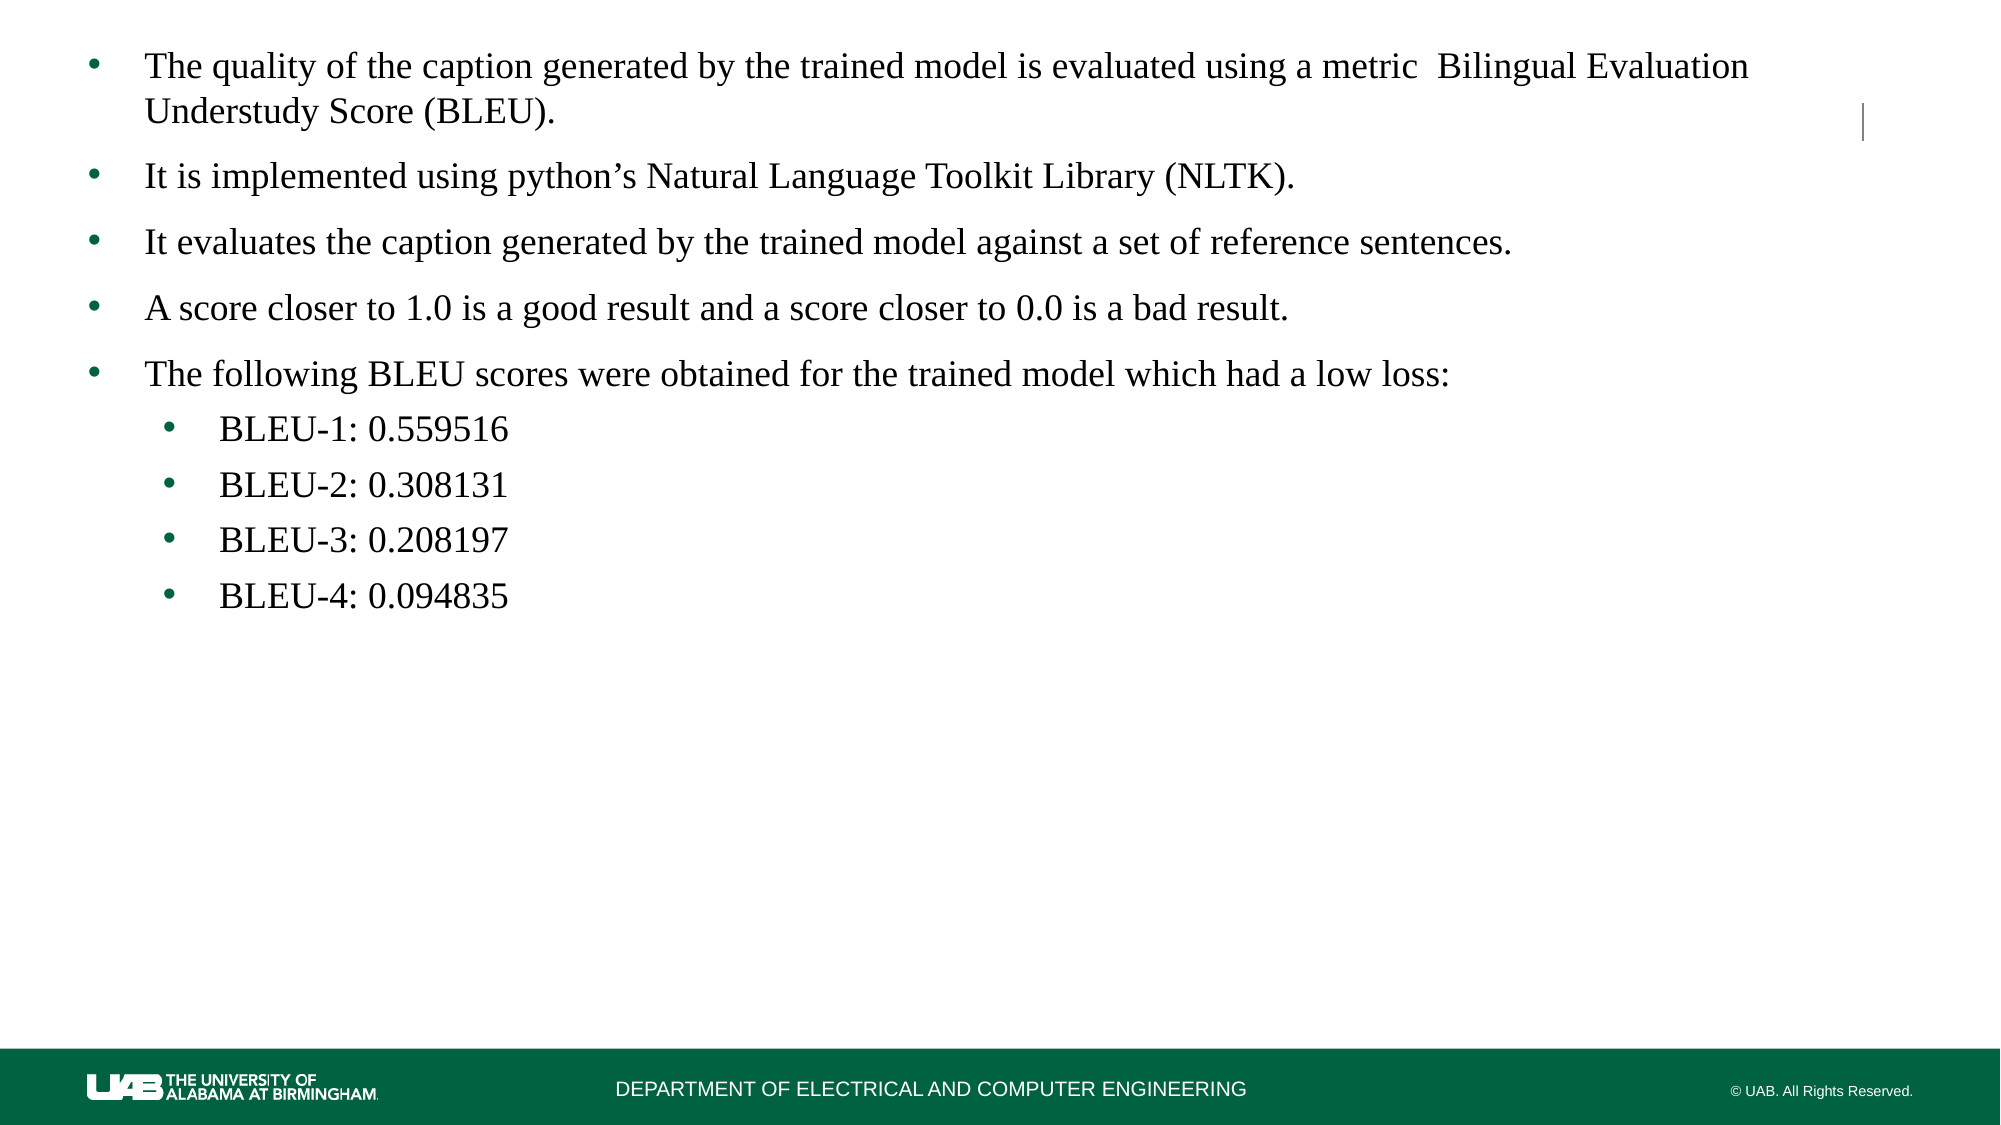

The quality of the caption generated by the trained model is evaluated using a metric  Bilingual Evaluation Understudy Score (BLEU).
It is implemented using python’s Natural Language Toolkit Library (NLTK).
It evaluates the caption generated by the trained model against a set of reference sentences.
A score closer to 1.0 is a good result and a score closer to 0.0 is a bad result.
The following BLEU scores were obtained for the trained model which had a low loss:
BLEU-1: 0.559516
BLEU-2: 0.308131
BLEU-3: 0.208197
BLEU-4: 0.094835

DEPARTMENT OF ELECTRICAL AND COMPUTER ENGINEERING